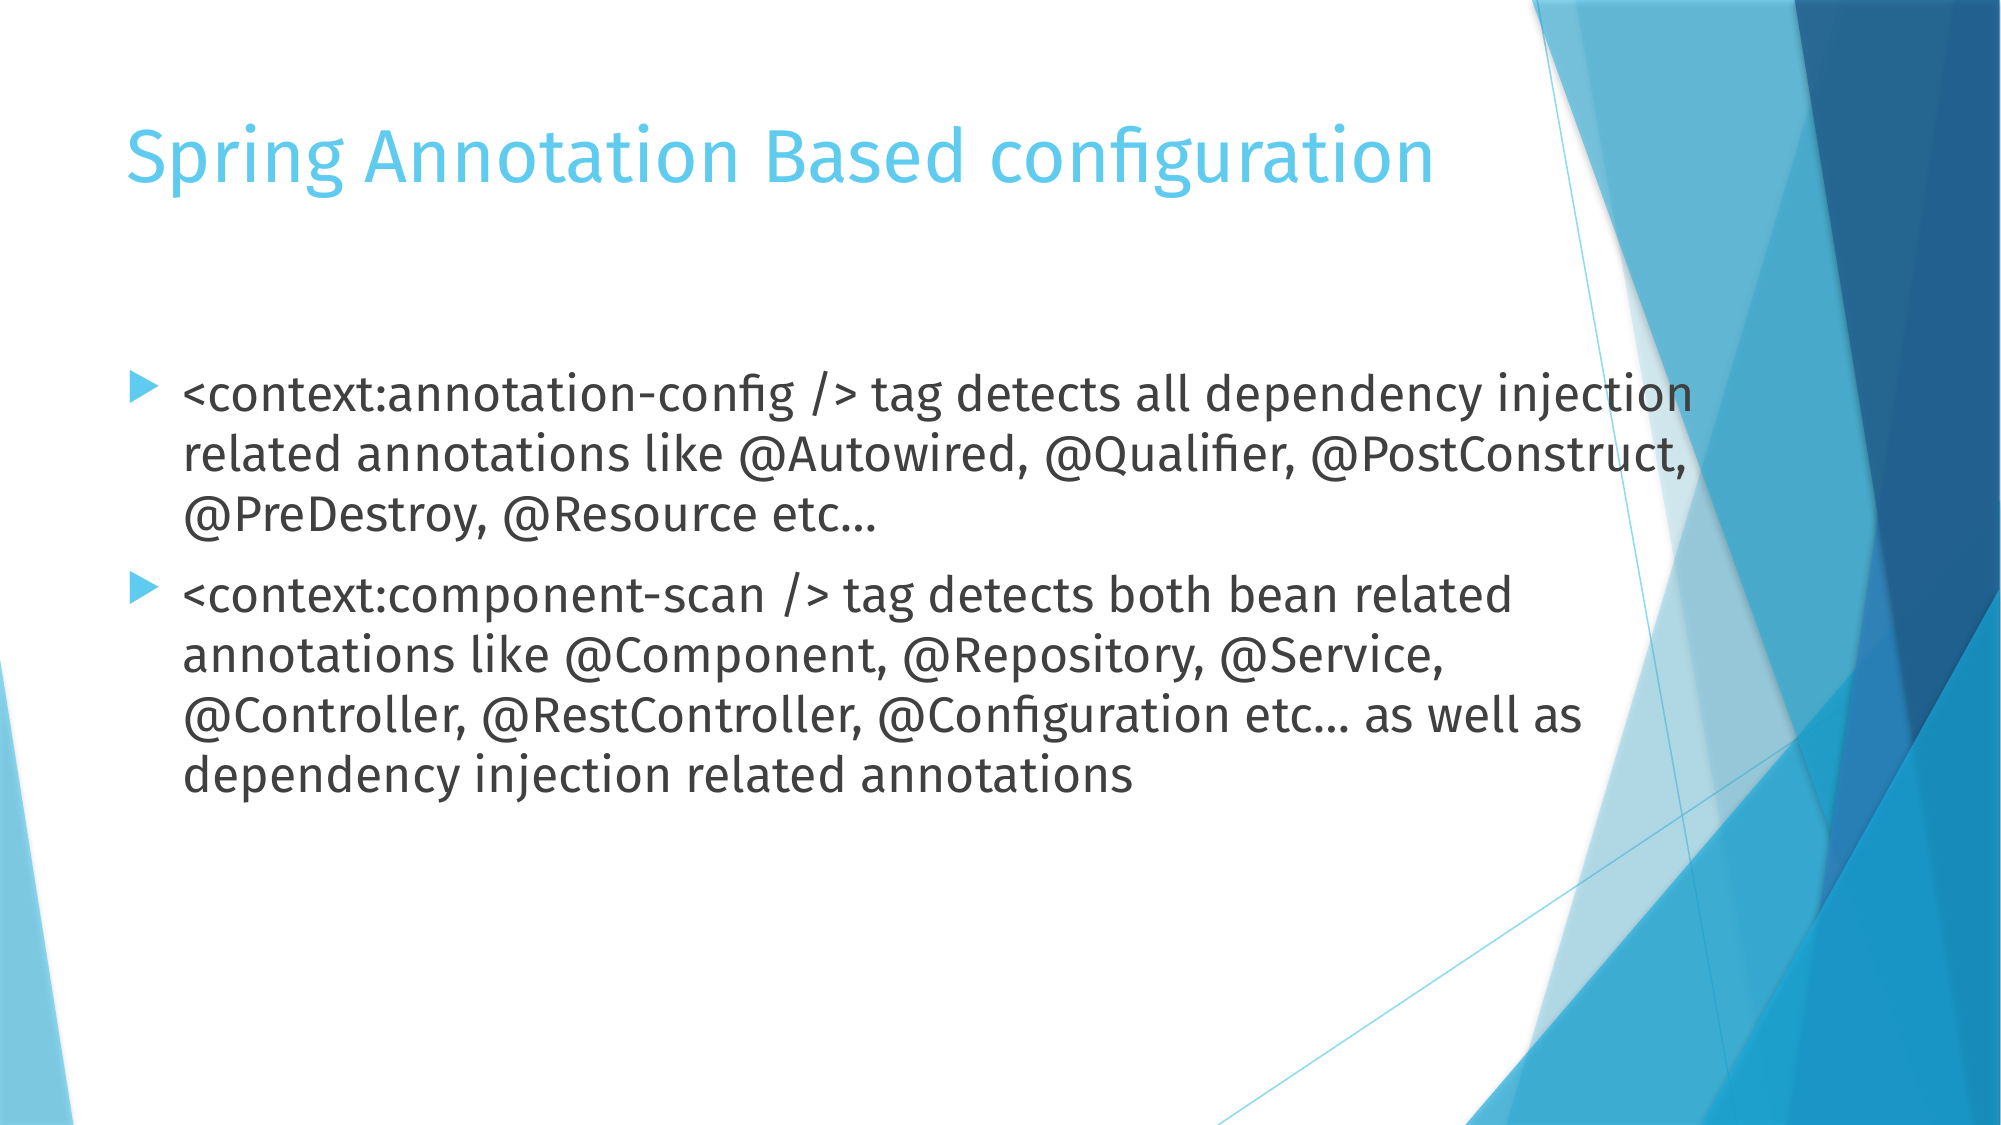

# Spring Annotation Based configuration
<context:annotation-config /> tag detects all dependency injection related annotations like @Autowired, @Qualifier, @PostConstruct, @PreDestroy, @Resource etc…
<context:component-scan /> tag detects both bean related annotations like @Component, @Repository, @Service, @Controller, @RestController, @Configuration etc… as well as dependency injection related annotations